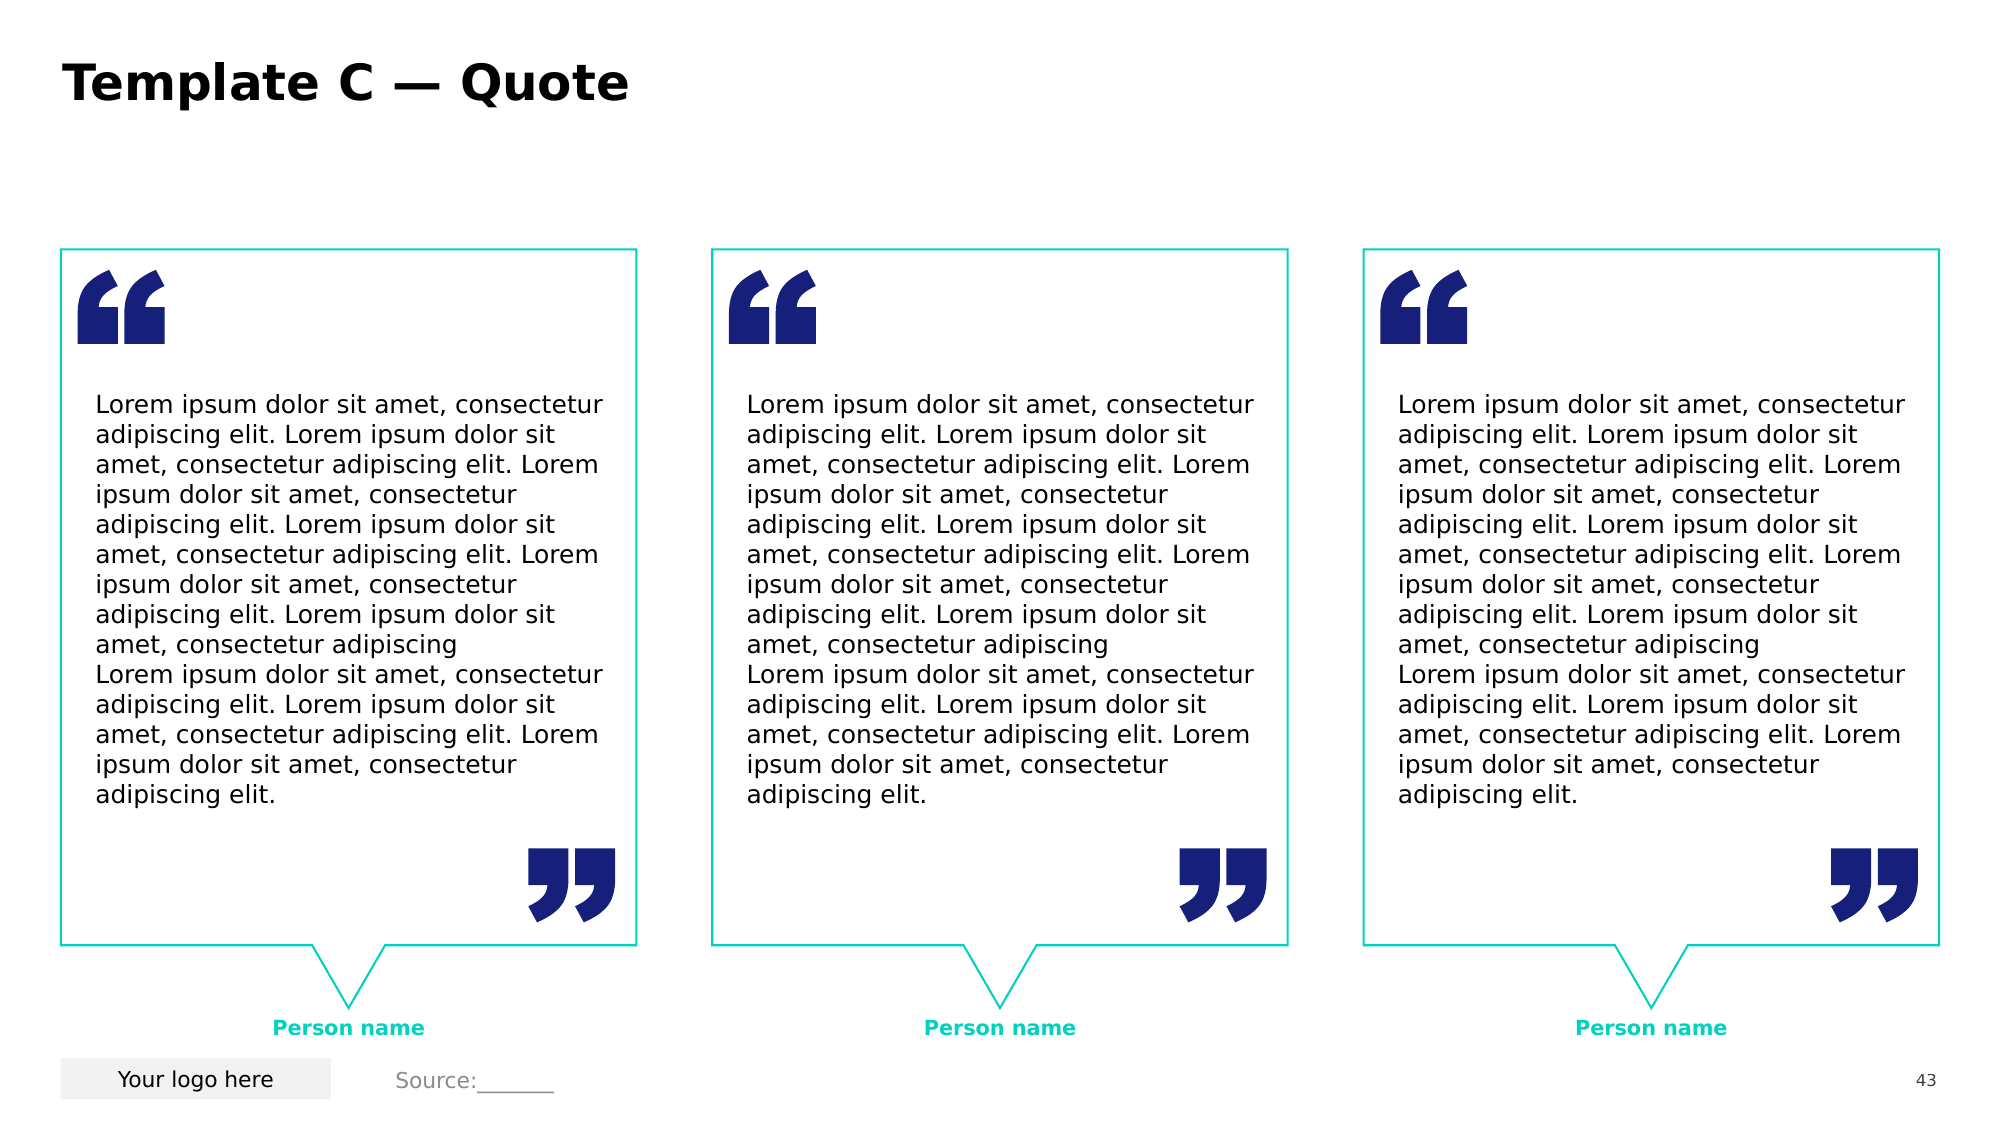

# Template C — Quote

Lorem ipsum dolor sit amet, consectetur adipiscing elit. Lorem ipsum dolor sit amet, consectetur adipiscing elit. Lorem ipsum dolor sit amet, consectetur adipiscing elit. Lorem ipsum dolor sit amet, consectetur adipiscing elit. Lorem ipsum dolor sit amet, consectetur adipiscing elit. Lorem ipsum dolor sit amet, consectetur adipiscing
Lorem ipsum dolor sit amet, consectetur adipiscing elit. Lorem ipsum dolor sit amet, consectetur adipiscing elit. Lorem ipsum dolor sit amet, consectetur adipiscing elit.
Lorem ipsum dolor sit amet, consectetur adipiscing elit. Lorem ipsum dolor sit amet, consectetur adipiscing elit. Lorem ipsum dolor sit amet, consectetur adipiscing elit. Lorem ipsum dolor sit amet, consectetur adipiscing elit. Lorem ipsum dolor sit amet, consectetur adipiscing elit. Lorem ipsum dolor sit amet, consectetur adipiscing
Lorem ipsum dolor sit amet, consectetur adipiscing elit. Lorem ipsum dolor sit amet, consectetur adipiscing elit. Lorem ipsum dolor sit amet, consectetur adipiscing elit.
Lorem ipsum dolor sit amet, consectetur adipiscing elit. Lorem ipsum dolor sit amet, consectetur adipiscing elit. Lorem ipsum dolor sit amet, consectetur adipiscing elit. Lorem ipsum dolor sit amet, consectetur adipiscing elit. Lorem ipsum dolor sit amet, consectetur adipiscing elit. Lorem ipsum dolor sit amet, consectetur adipiscing
Lorem ipsum dolor sit amet, consectetur adipiscing elit. Lorem ipsum dolor sit amet, consectetur adipiscing elit. Lorem ipsum dolor sit amet, consectetur adipiscing elit.

Person name
Person name
Person name
Source:_______